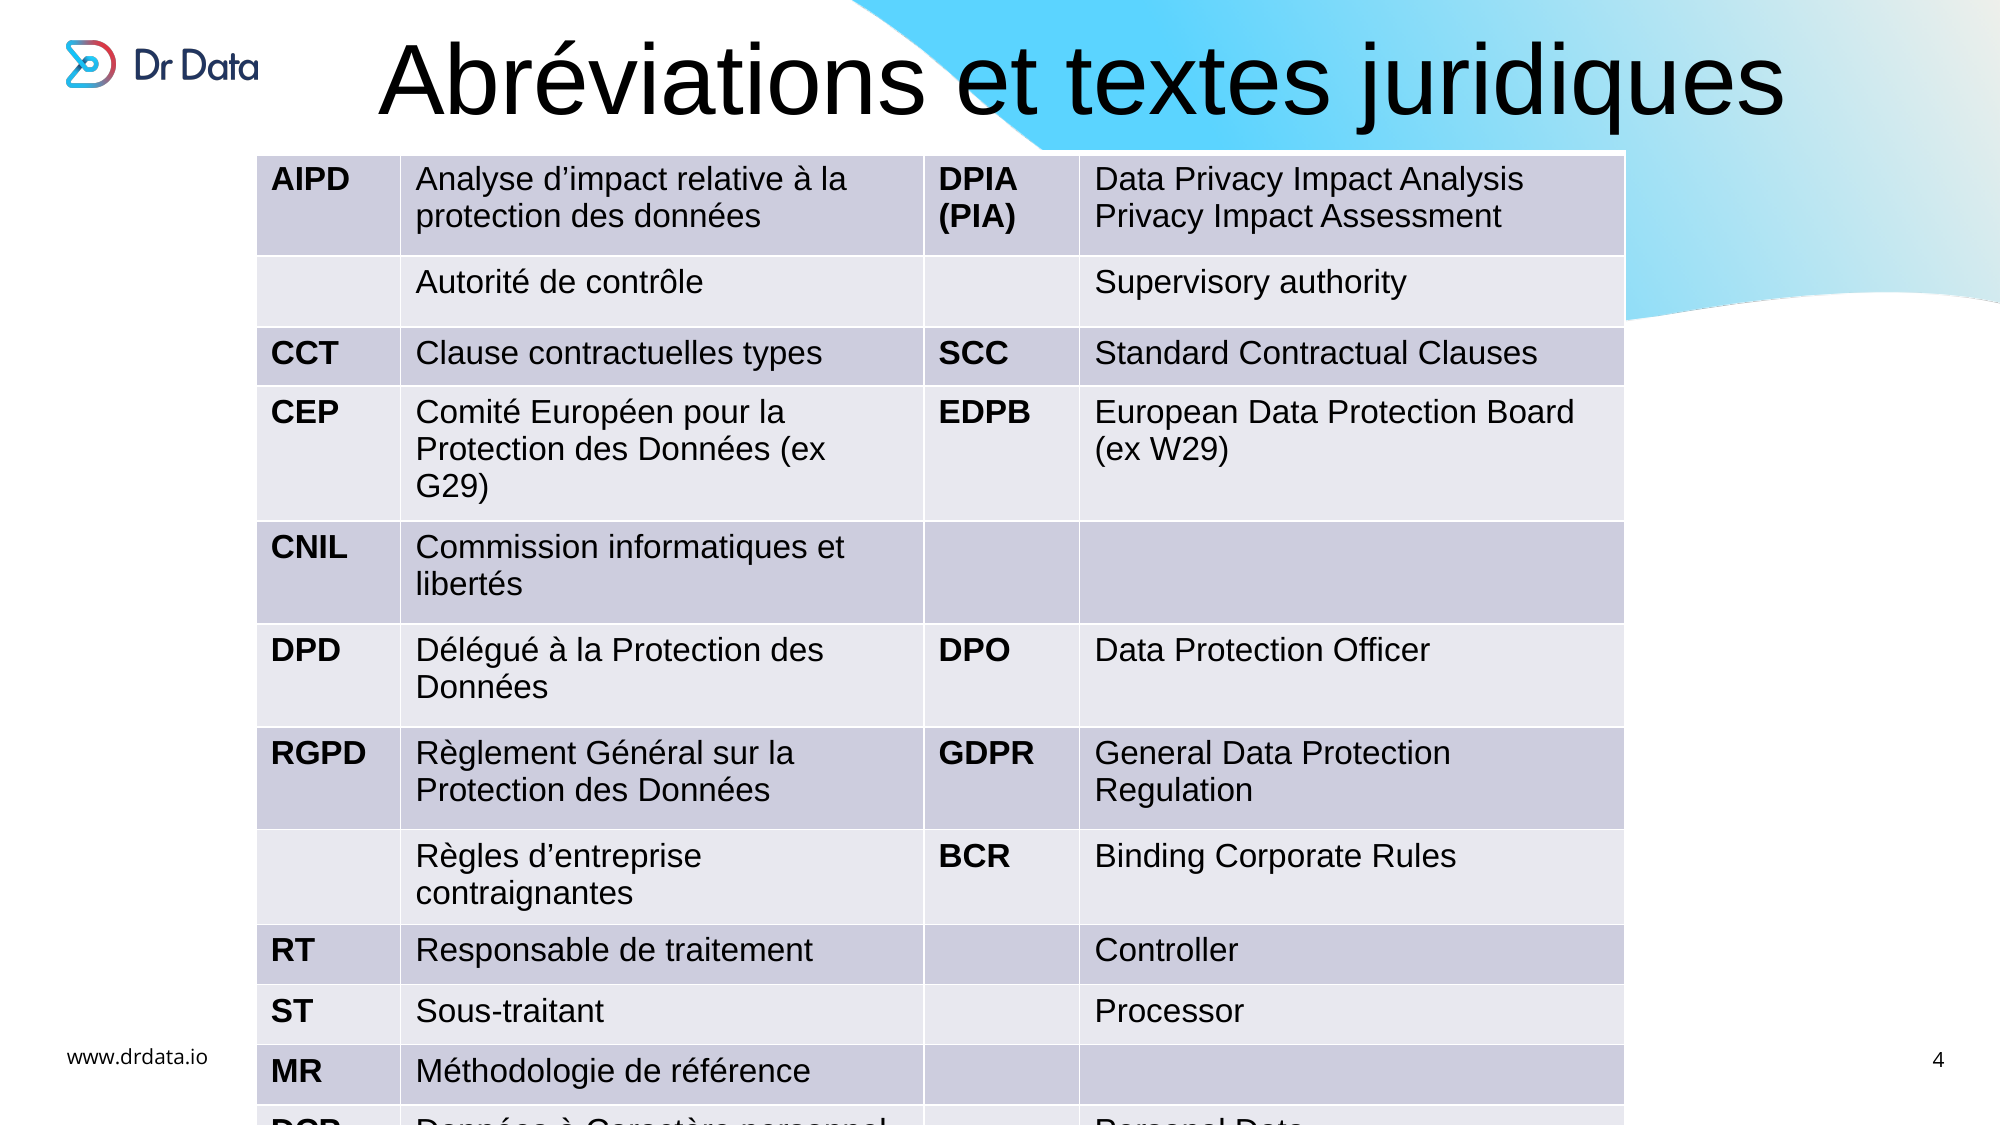

Abréviations et textes juridiques

| AIPD | Analyse d’impact relative à la protection des données | DPIA (PIA) | Data Privacy Impact Analysis Privacy Impact Assessment |
| --- | --- | --- | --- |
|  | Autorité de contrôle |  | Supervisory authority |
| CCT | Clause contractuelles types | SCC | Standard Contractual Clauses |
| CEP | Comité Européen pour la Protection des Données (ex G29) | EDPB | European Data Protection Board (ex W29) |
| CNIL | Commission informatiques et libertés |  |  |
| DPD | Délégué à la Protection des Données | DPO | Data Protection Officer |
| RGPD | Règlement Général sur la Protection des Données | GDPR | General Data Protection Regulation |
|  | Règles d’entreprise contraignantes | BCR | Binding Corporate Rules |
| RT | Responsable de traitement |  | Controller |
| ST | Sous-traitant |  | Processor |
| MR | Méthodologie de référence |  |  |
| DCP | Données à Caractère personnel |  | Personal Data |
4